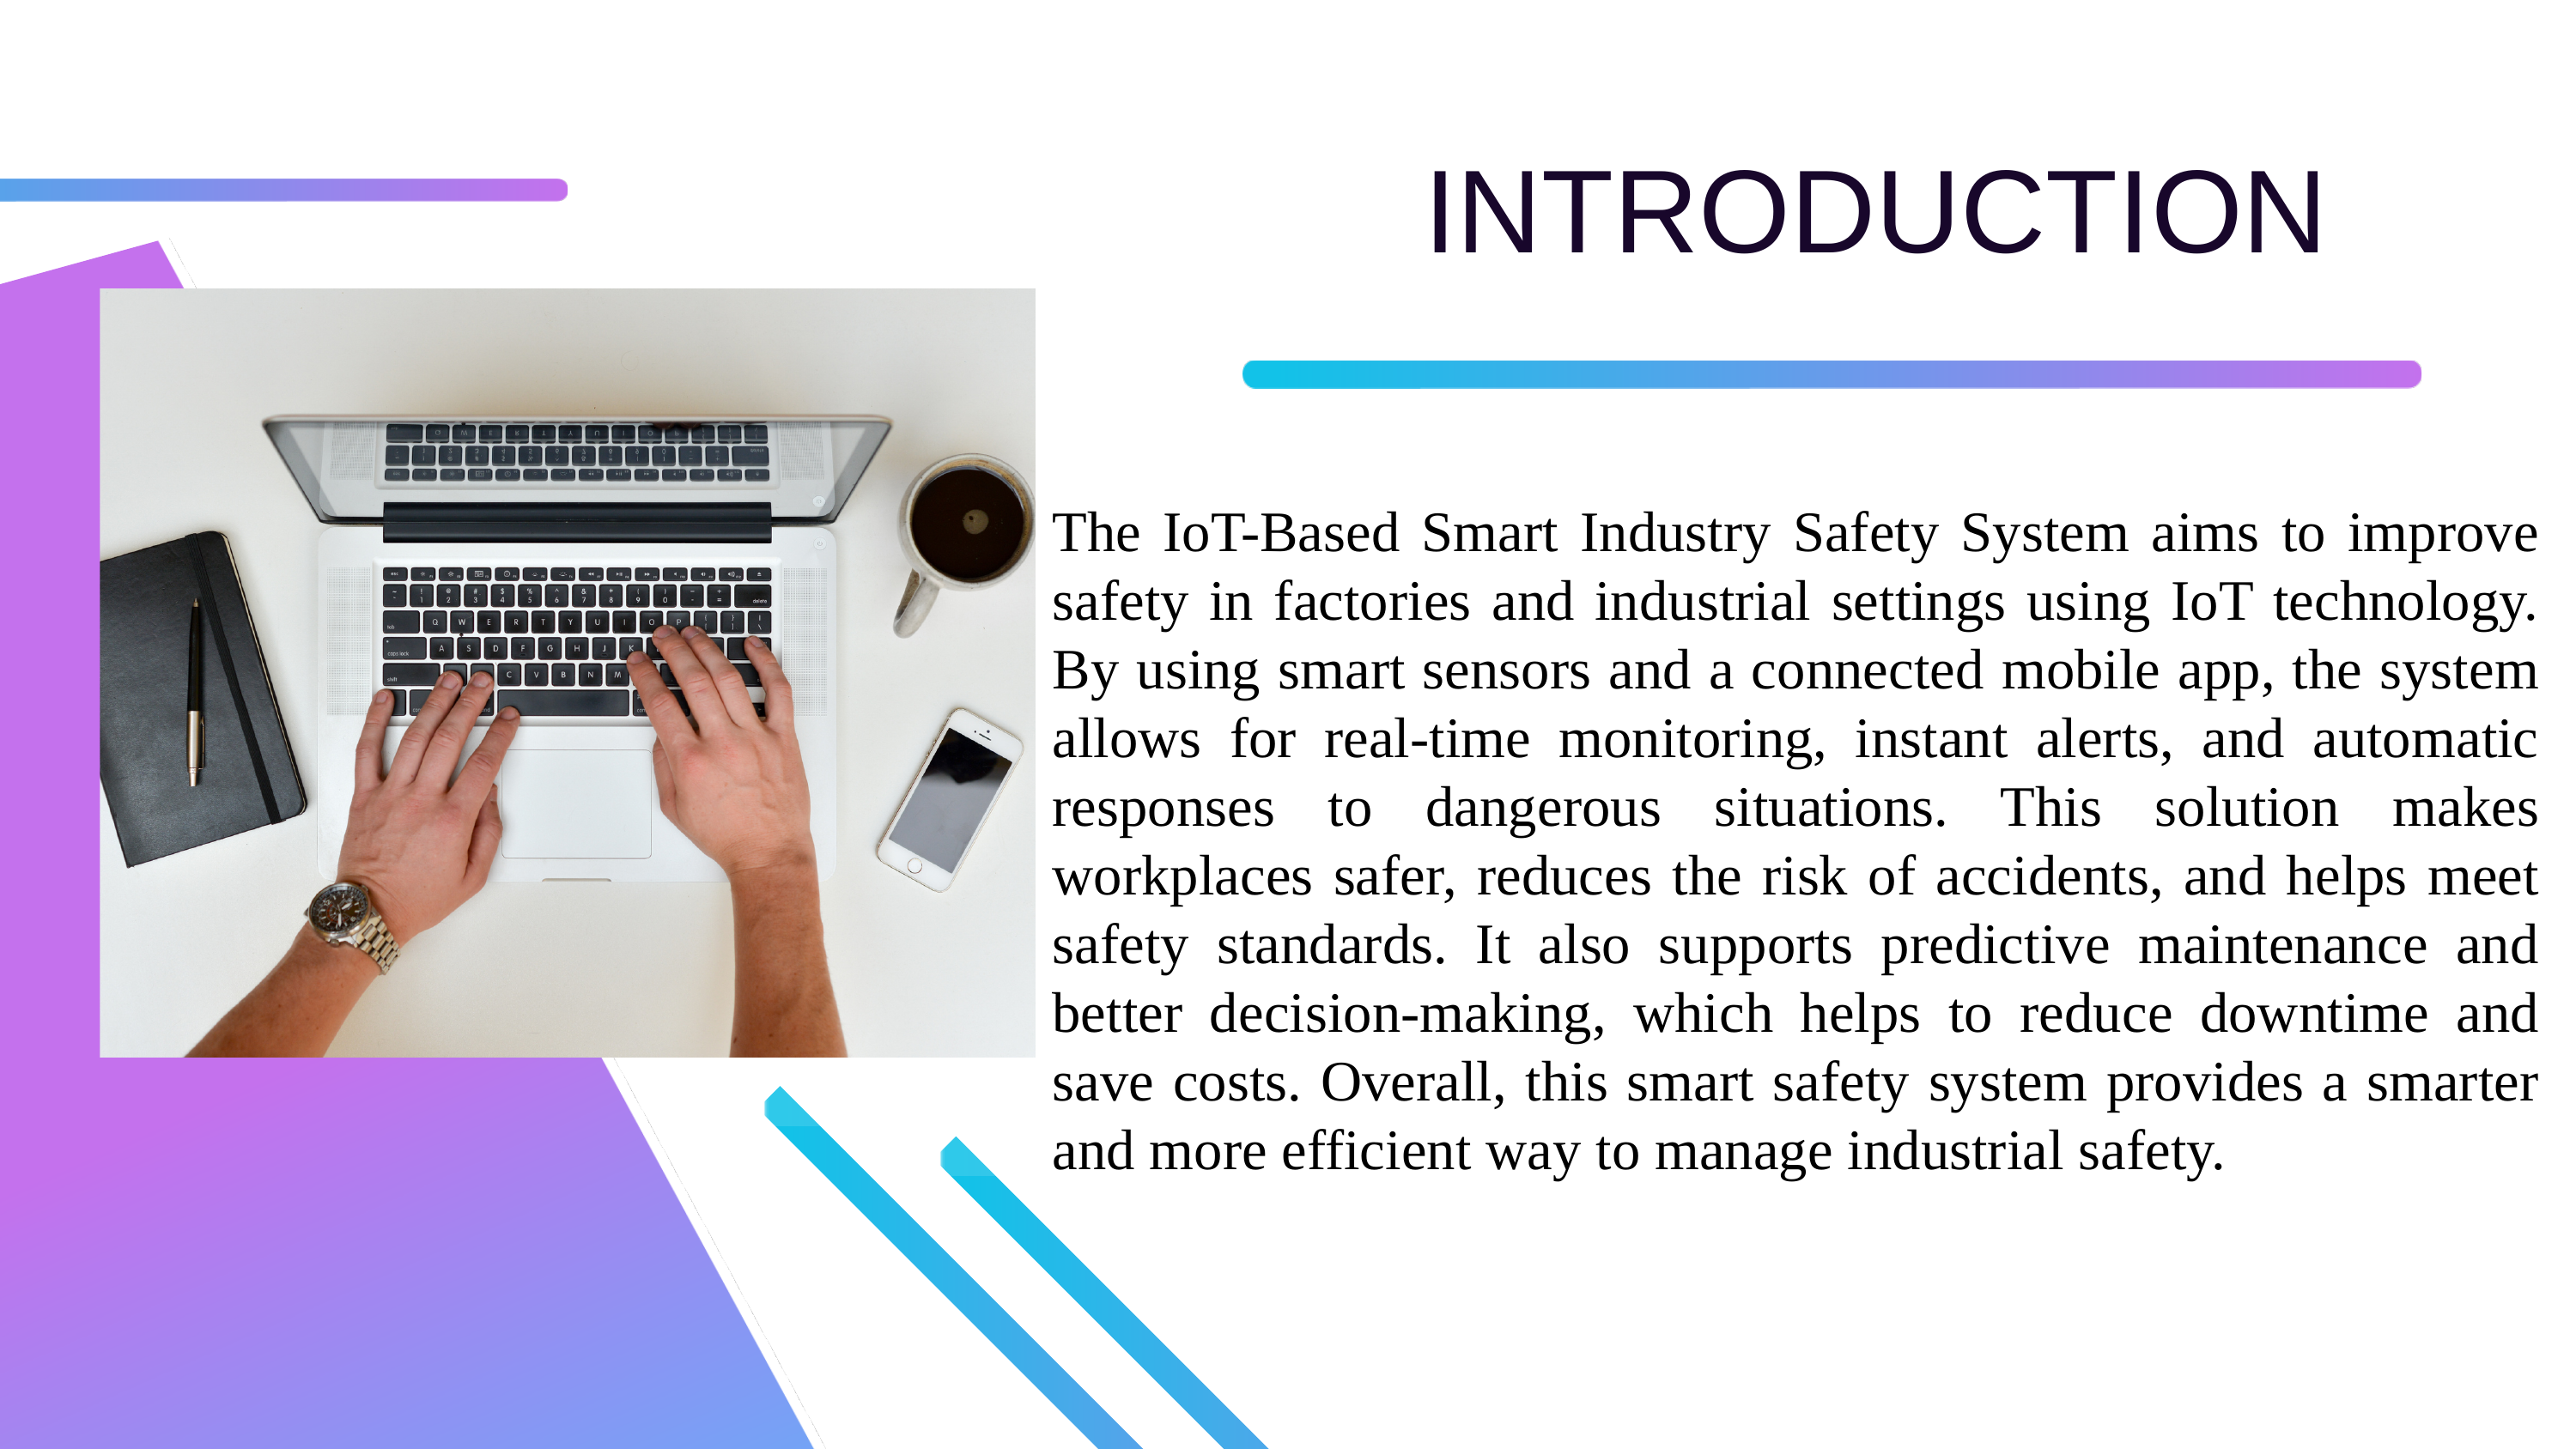

INTRODUCTION

The IoT-Based Smart Industry Safety System aims to improve safety in factories and industrial settings using IoT technology. By using smart sensors and a connected mobile app, the system allows for real-time monitoring, instant alerts, and automatic responses to dangerous situations. This solution makes workplaces safer, reduces the risk of accidents, and helps meet safety standards. It also supports predictive maintenance and better decision-making, which helps to reduce downtime and save costs. Overall, this smart safety system provides a smarter and more efficient way to manage industrial safety.